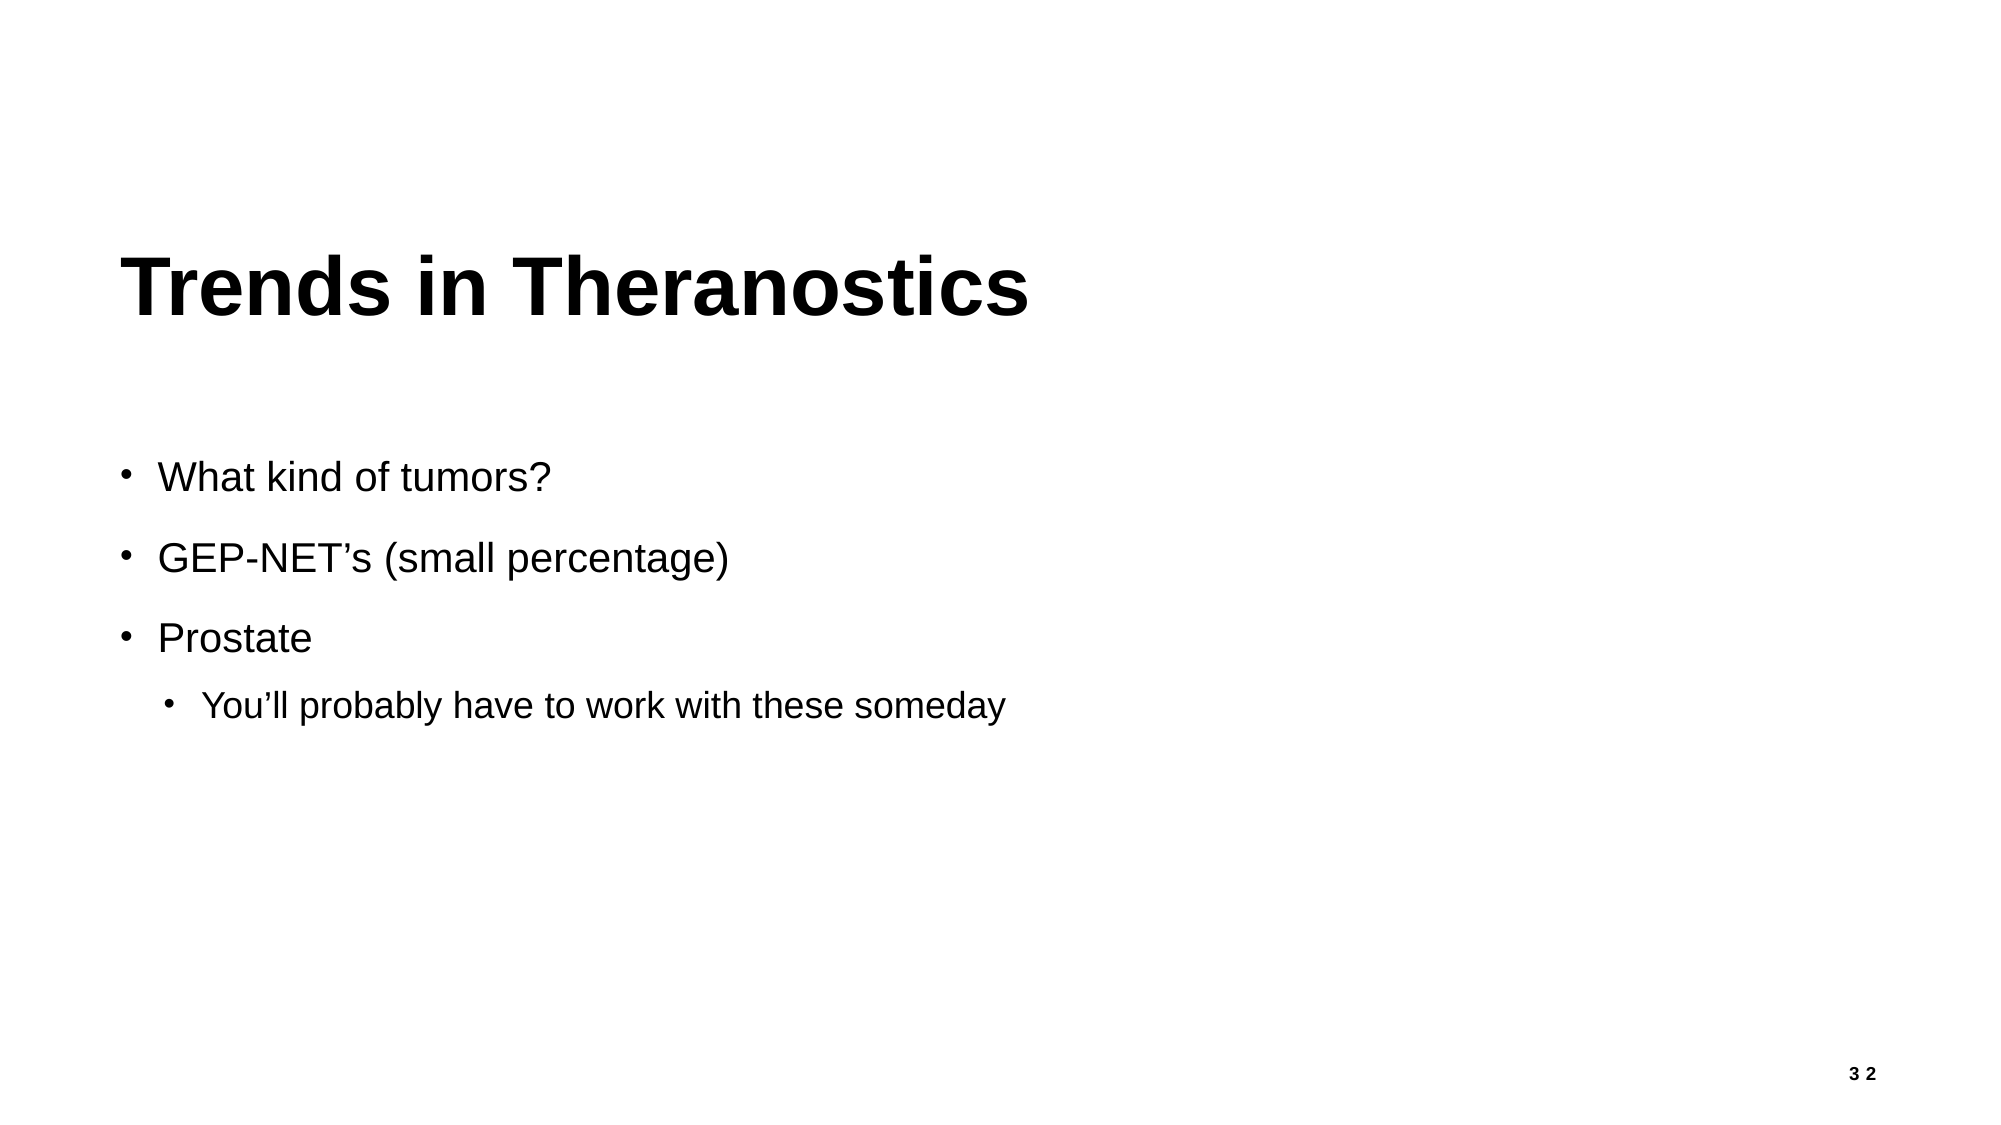

# Trends in Theranostics
What kind of tumors?
GEP-NET’s (small percentage)
Prostate
You’ll probably have to work with these someday
32